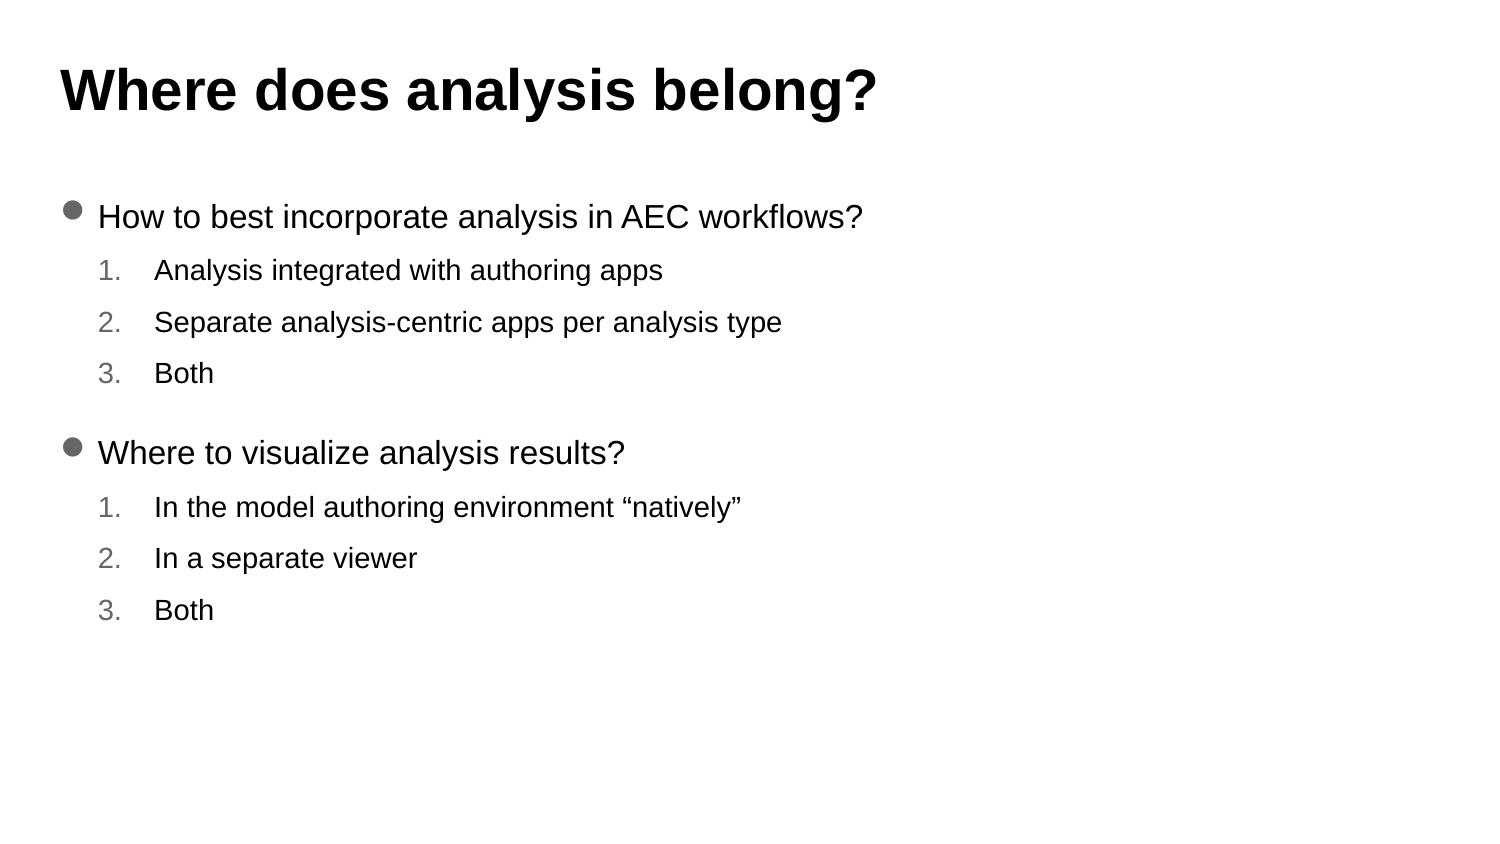

# Where does analysis belong?
How to best incorporate analysis in AEC workflows?
Analysis integrated with authoring apps
Separate analysis-centric apps per analysis type
Both
Where to visualize analysis results?
In the model authoring environment “natively”
In a separate viewer
Both